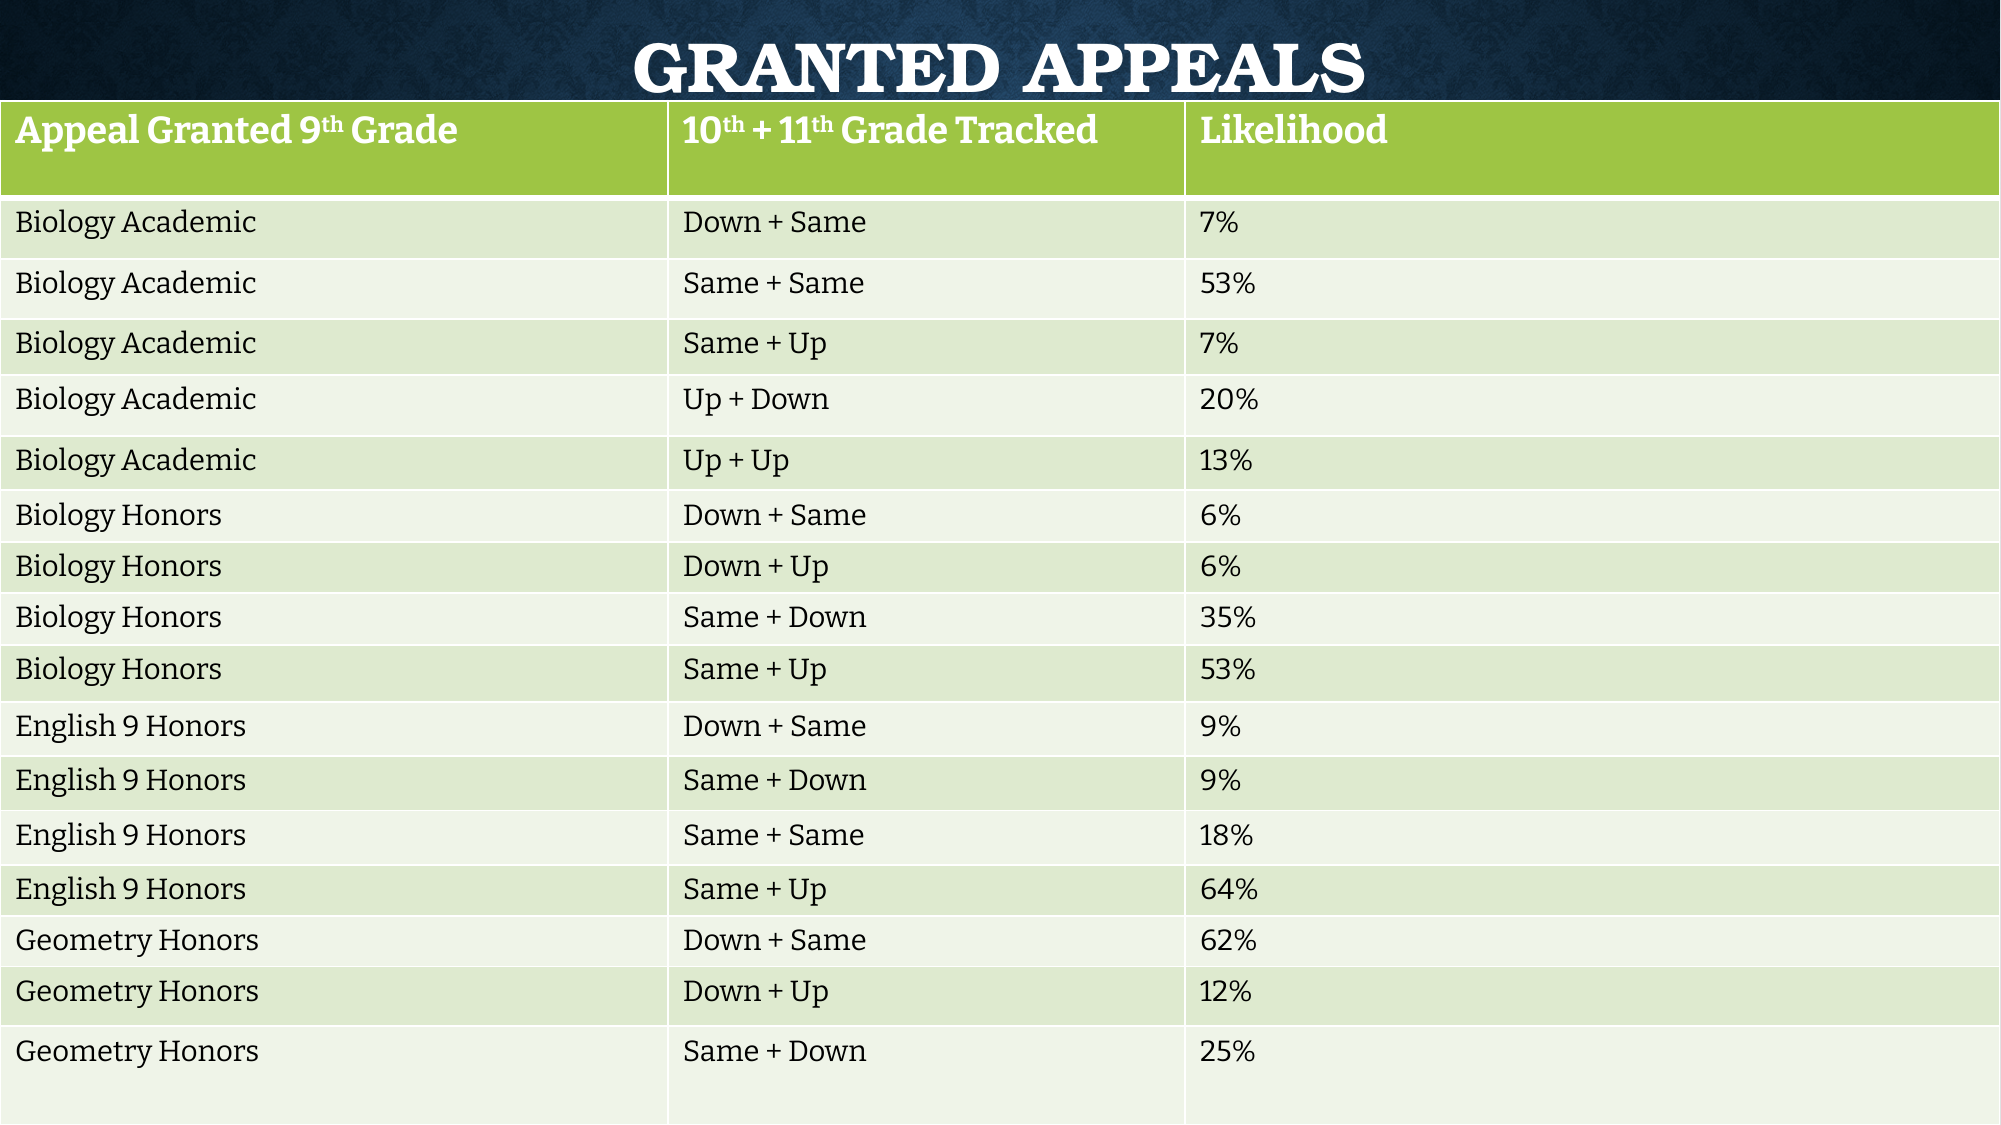

# Granted APpeals
| Appeal Granted 9th Grade | 10th + 11th Grade Tracked | Likelihood |
| --- | --- | --- |
| Biology Academic | Down + Same | 7% |
| Biology Academic | Same + Same | 53% |
| Biology Academic | Same + Up | 7% |
| Biology Academic | Up + Down | 20% |
| Biology Academic | Up + Up | 13% |
| Biology Honors | Down + Same | 6% |
| Biology Honors | Down + Up | 6% |
| Biology Honors | Same + Down | 35% |
| Biology Honors | Same + Up | 53% |
| English 9 Honors | Down + Same | 9% |
| English 9 Honors | Same + Down | 9% |
| English 9 Honors | Same + Same | 18% |
| English 9 Honors | Same + Up | 64% |
| Geometry Honors | Down + Same | 62% |
| Geometry Honors | Down + Up | 12% |
| Geometry Honors | Same + Down | 25% |